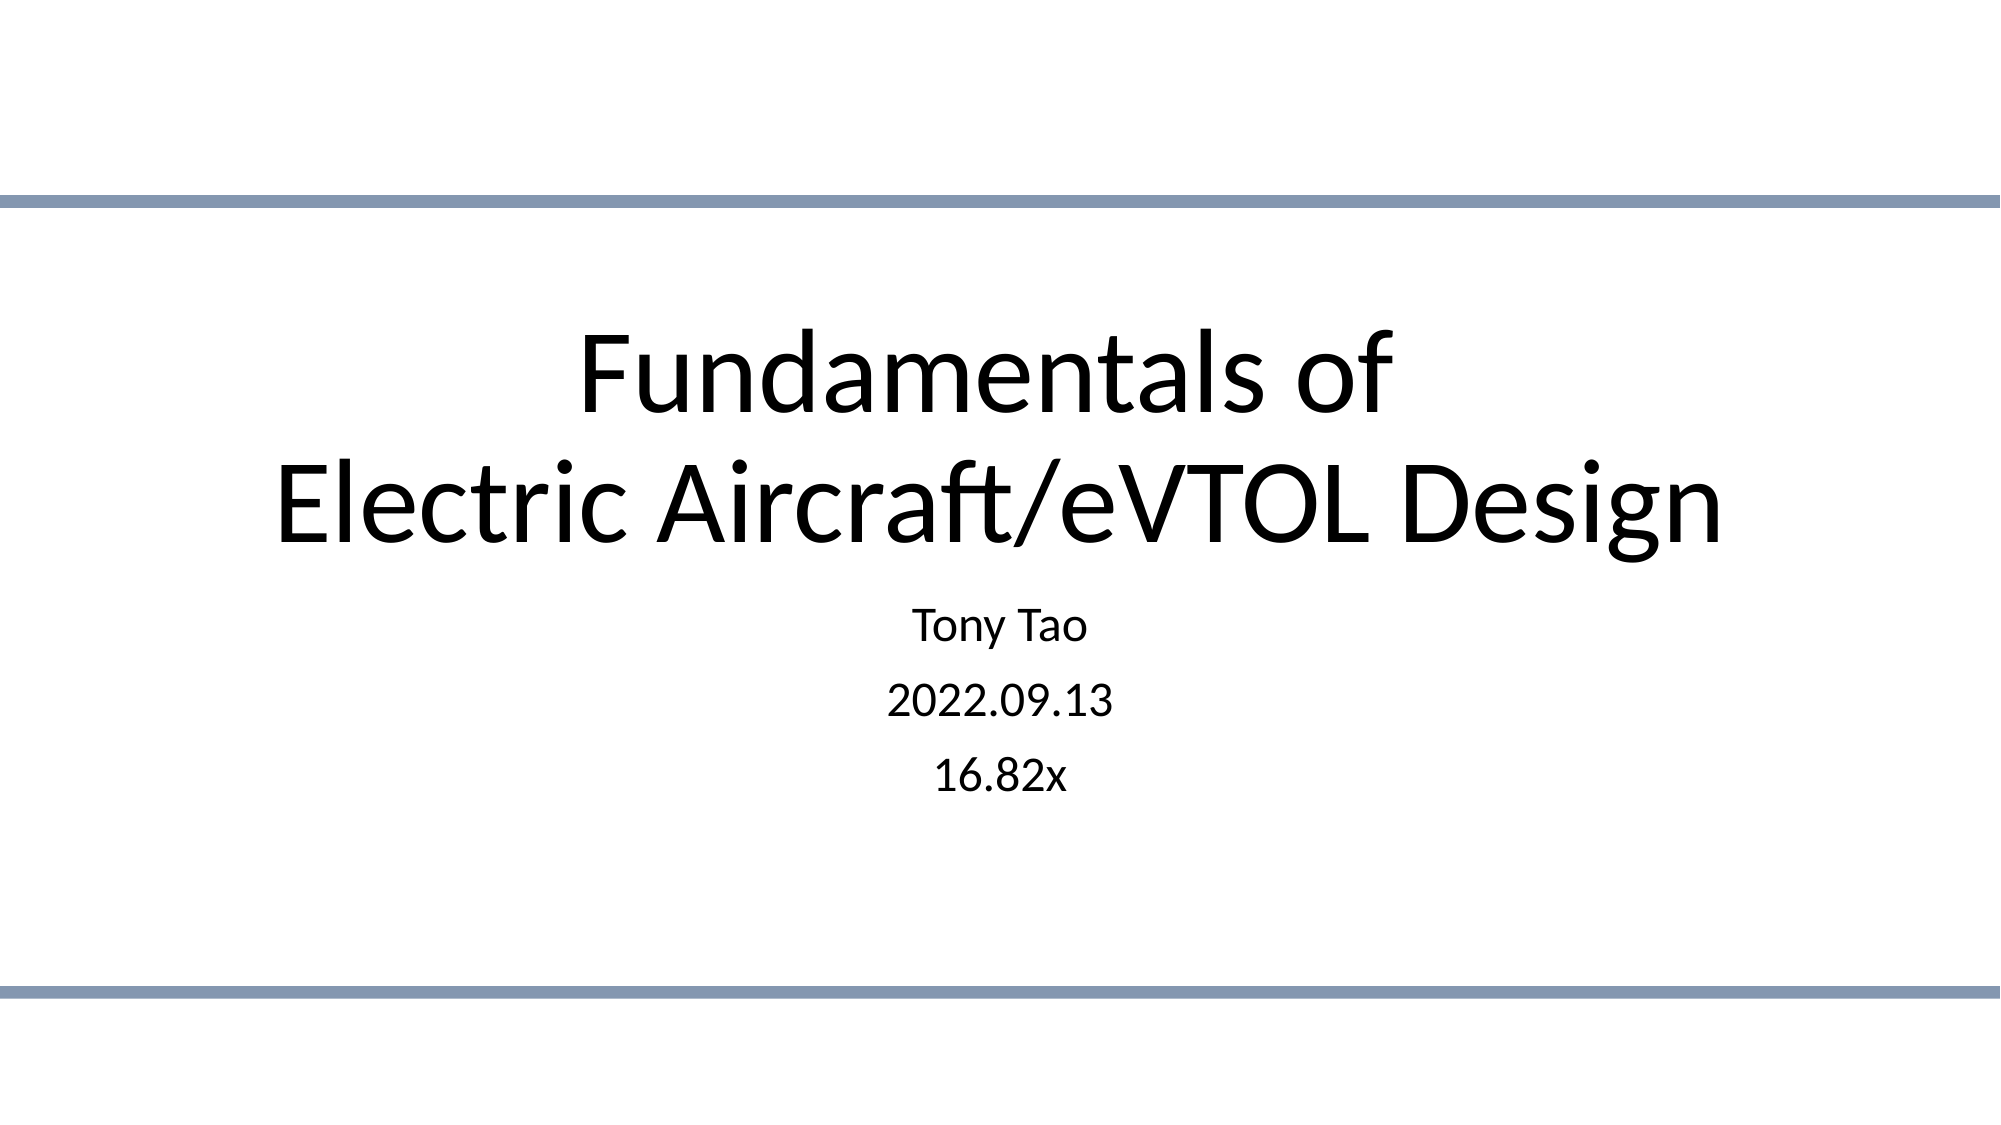

# Fundamentals of Electric Aircraft/eVTOL Design
Tony Tao
2022.09.13
16.82x